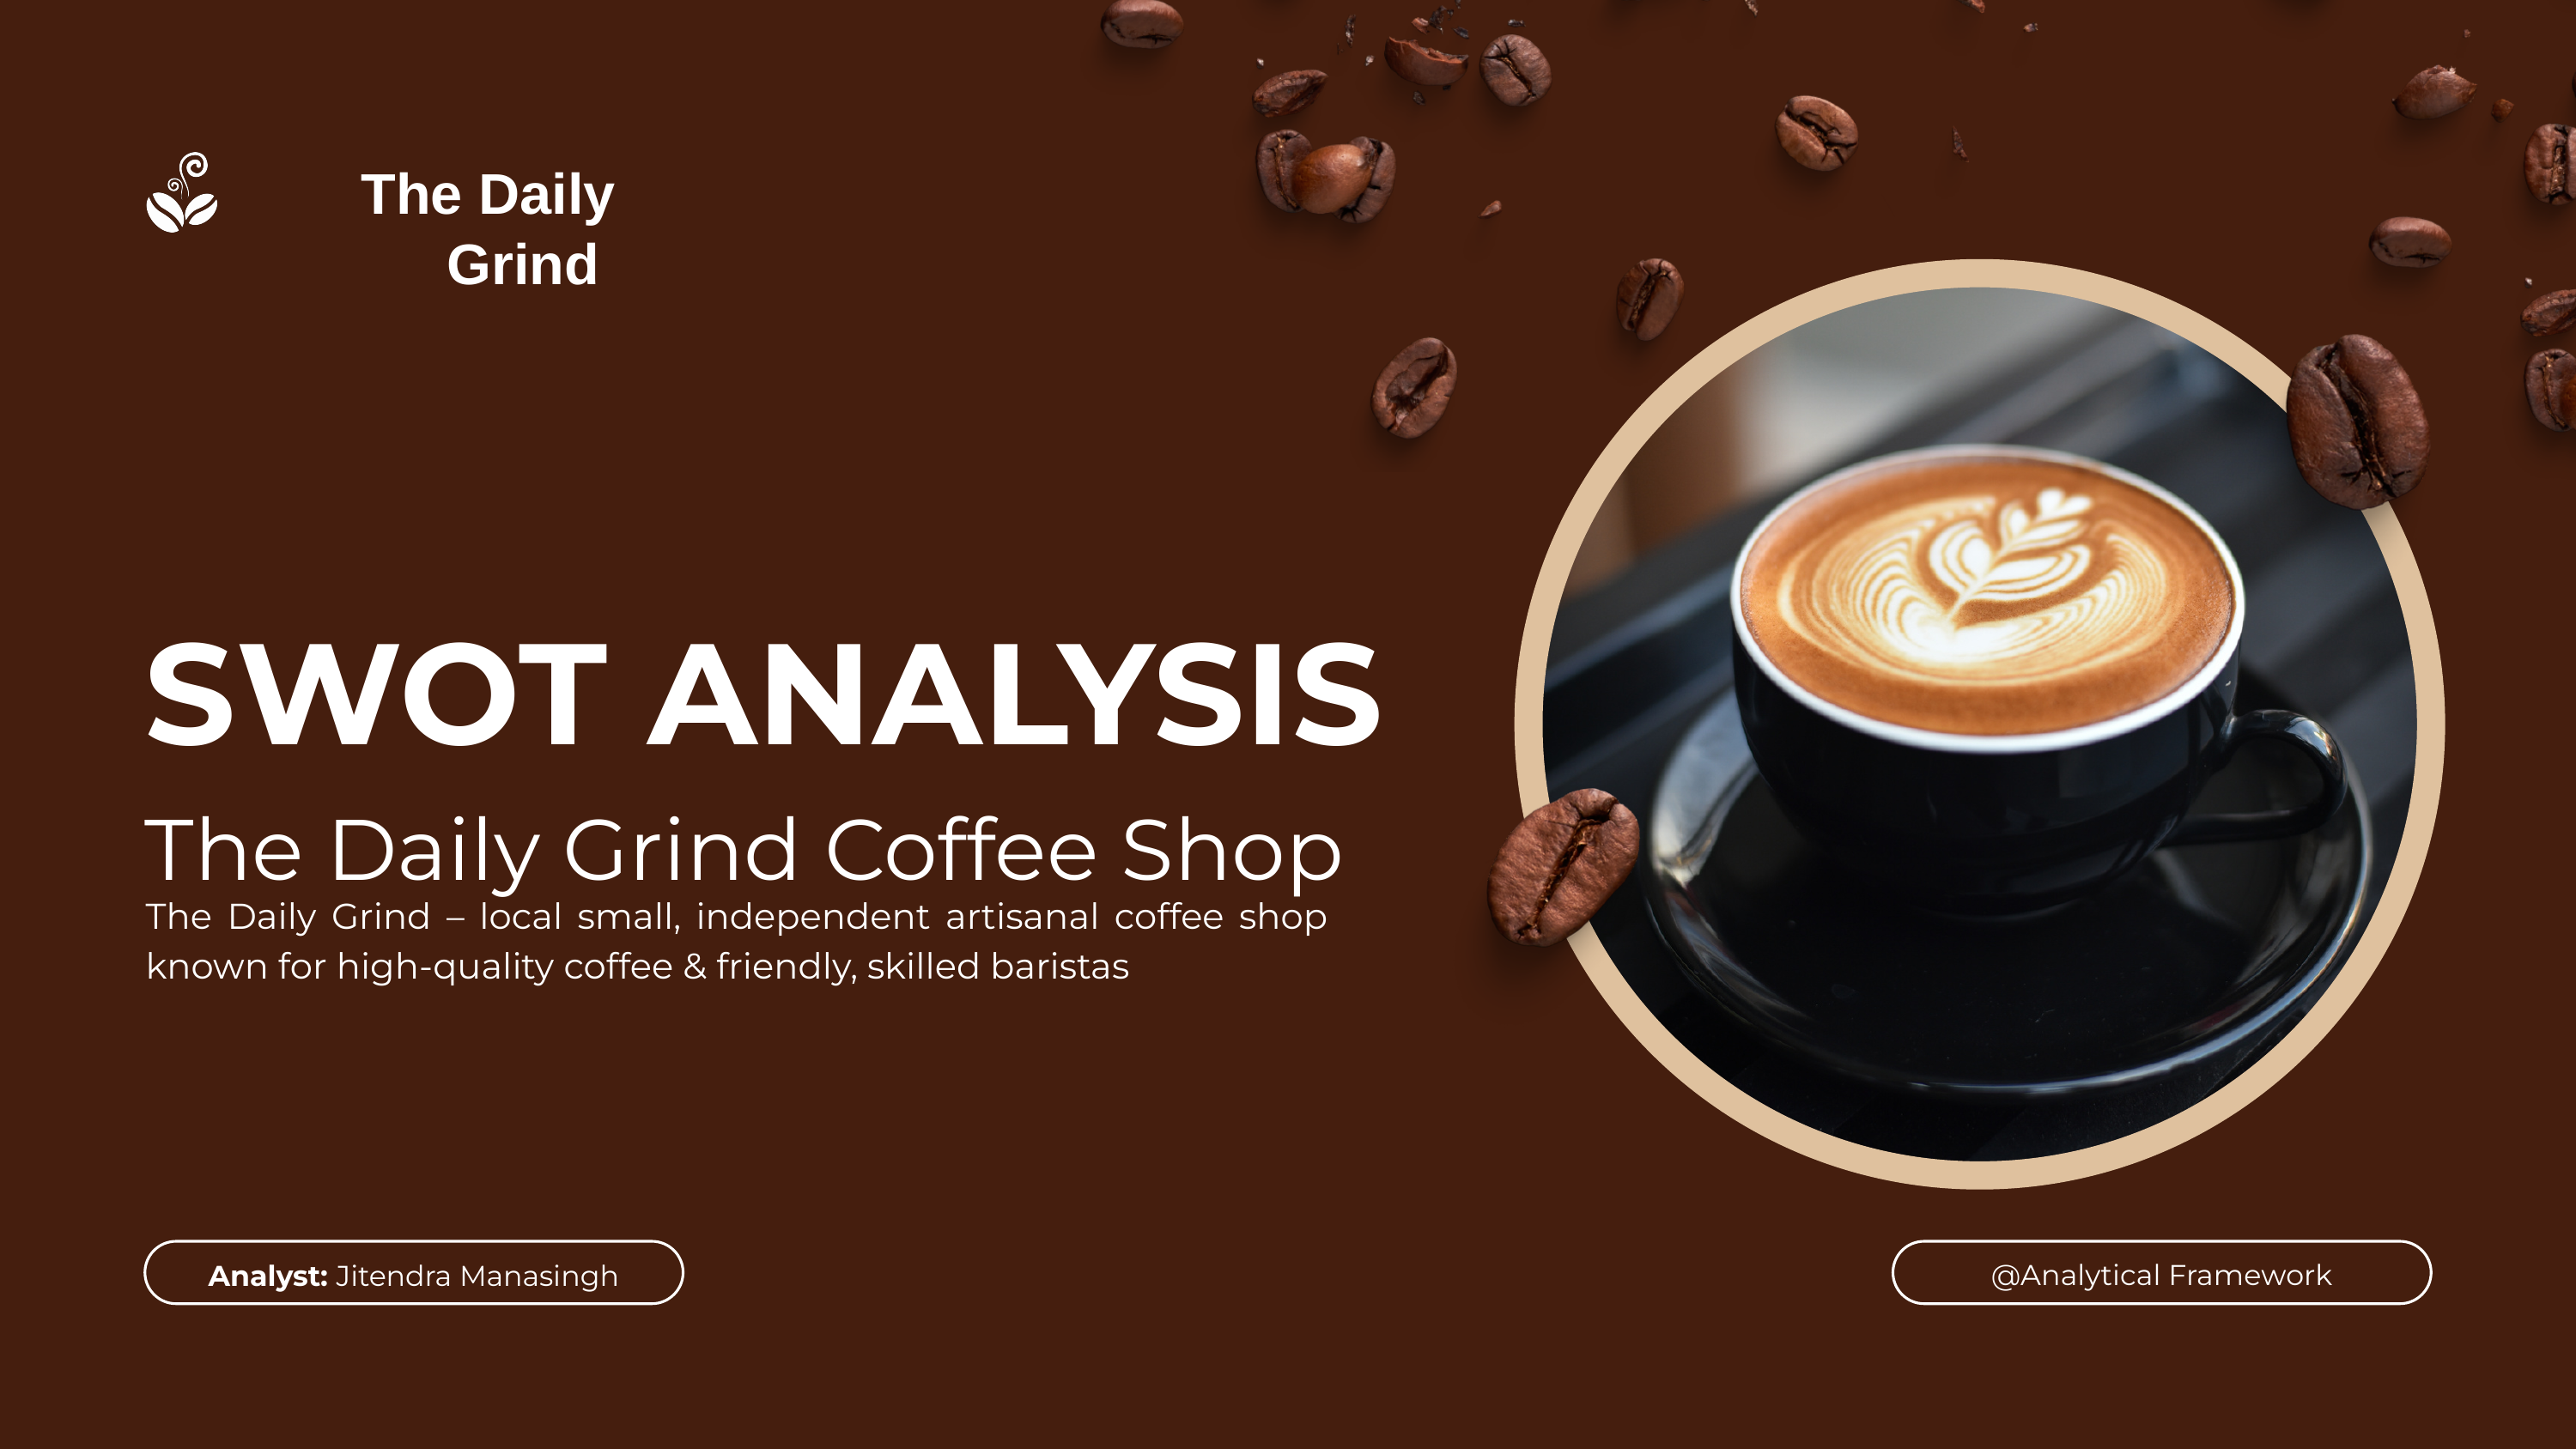

The Daily Grind

SWOT ANALYSIS
The Daily Grind Coffee Shop

The Daily Grind – local small, independent artisanal coffee shop known for high-quality coffee & friendly, skilled baristas

Analyst: Jitendra Manasingh
@Analytical Framework